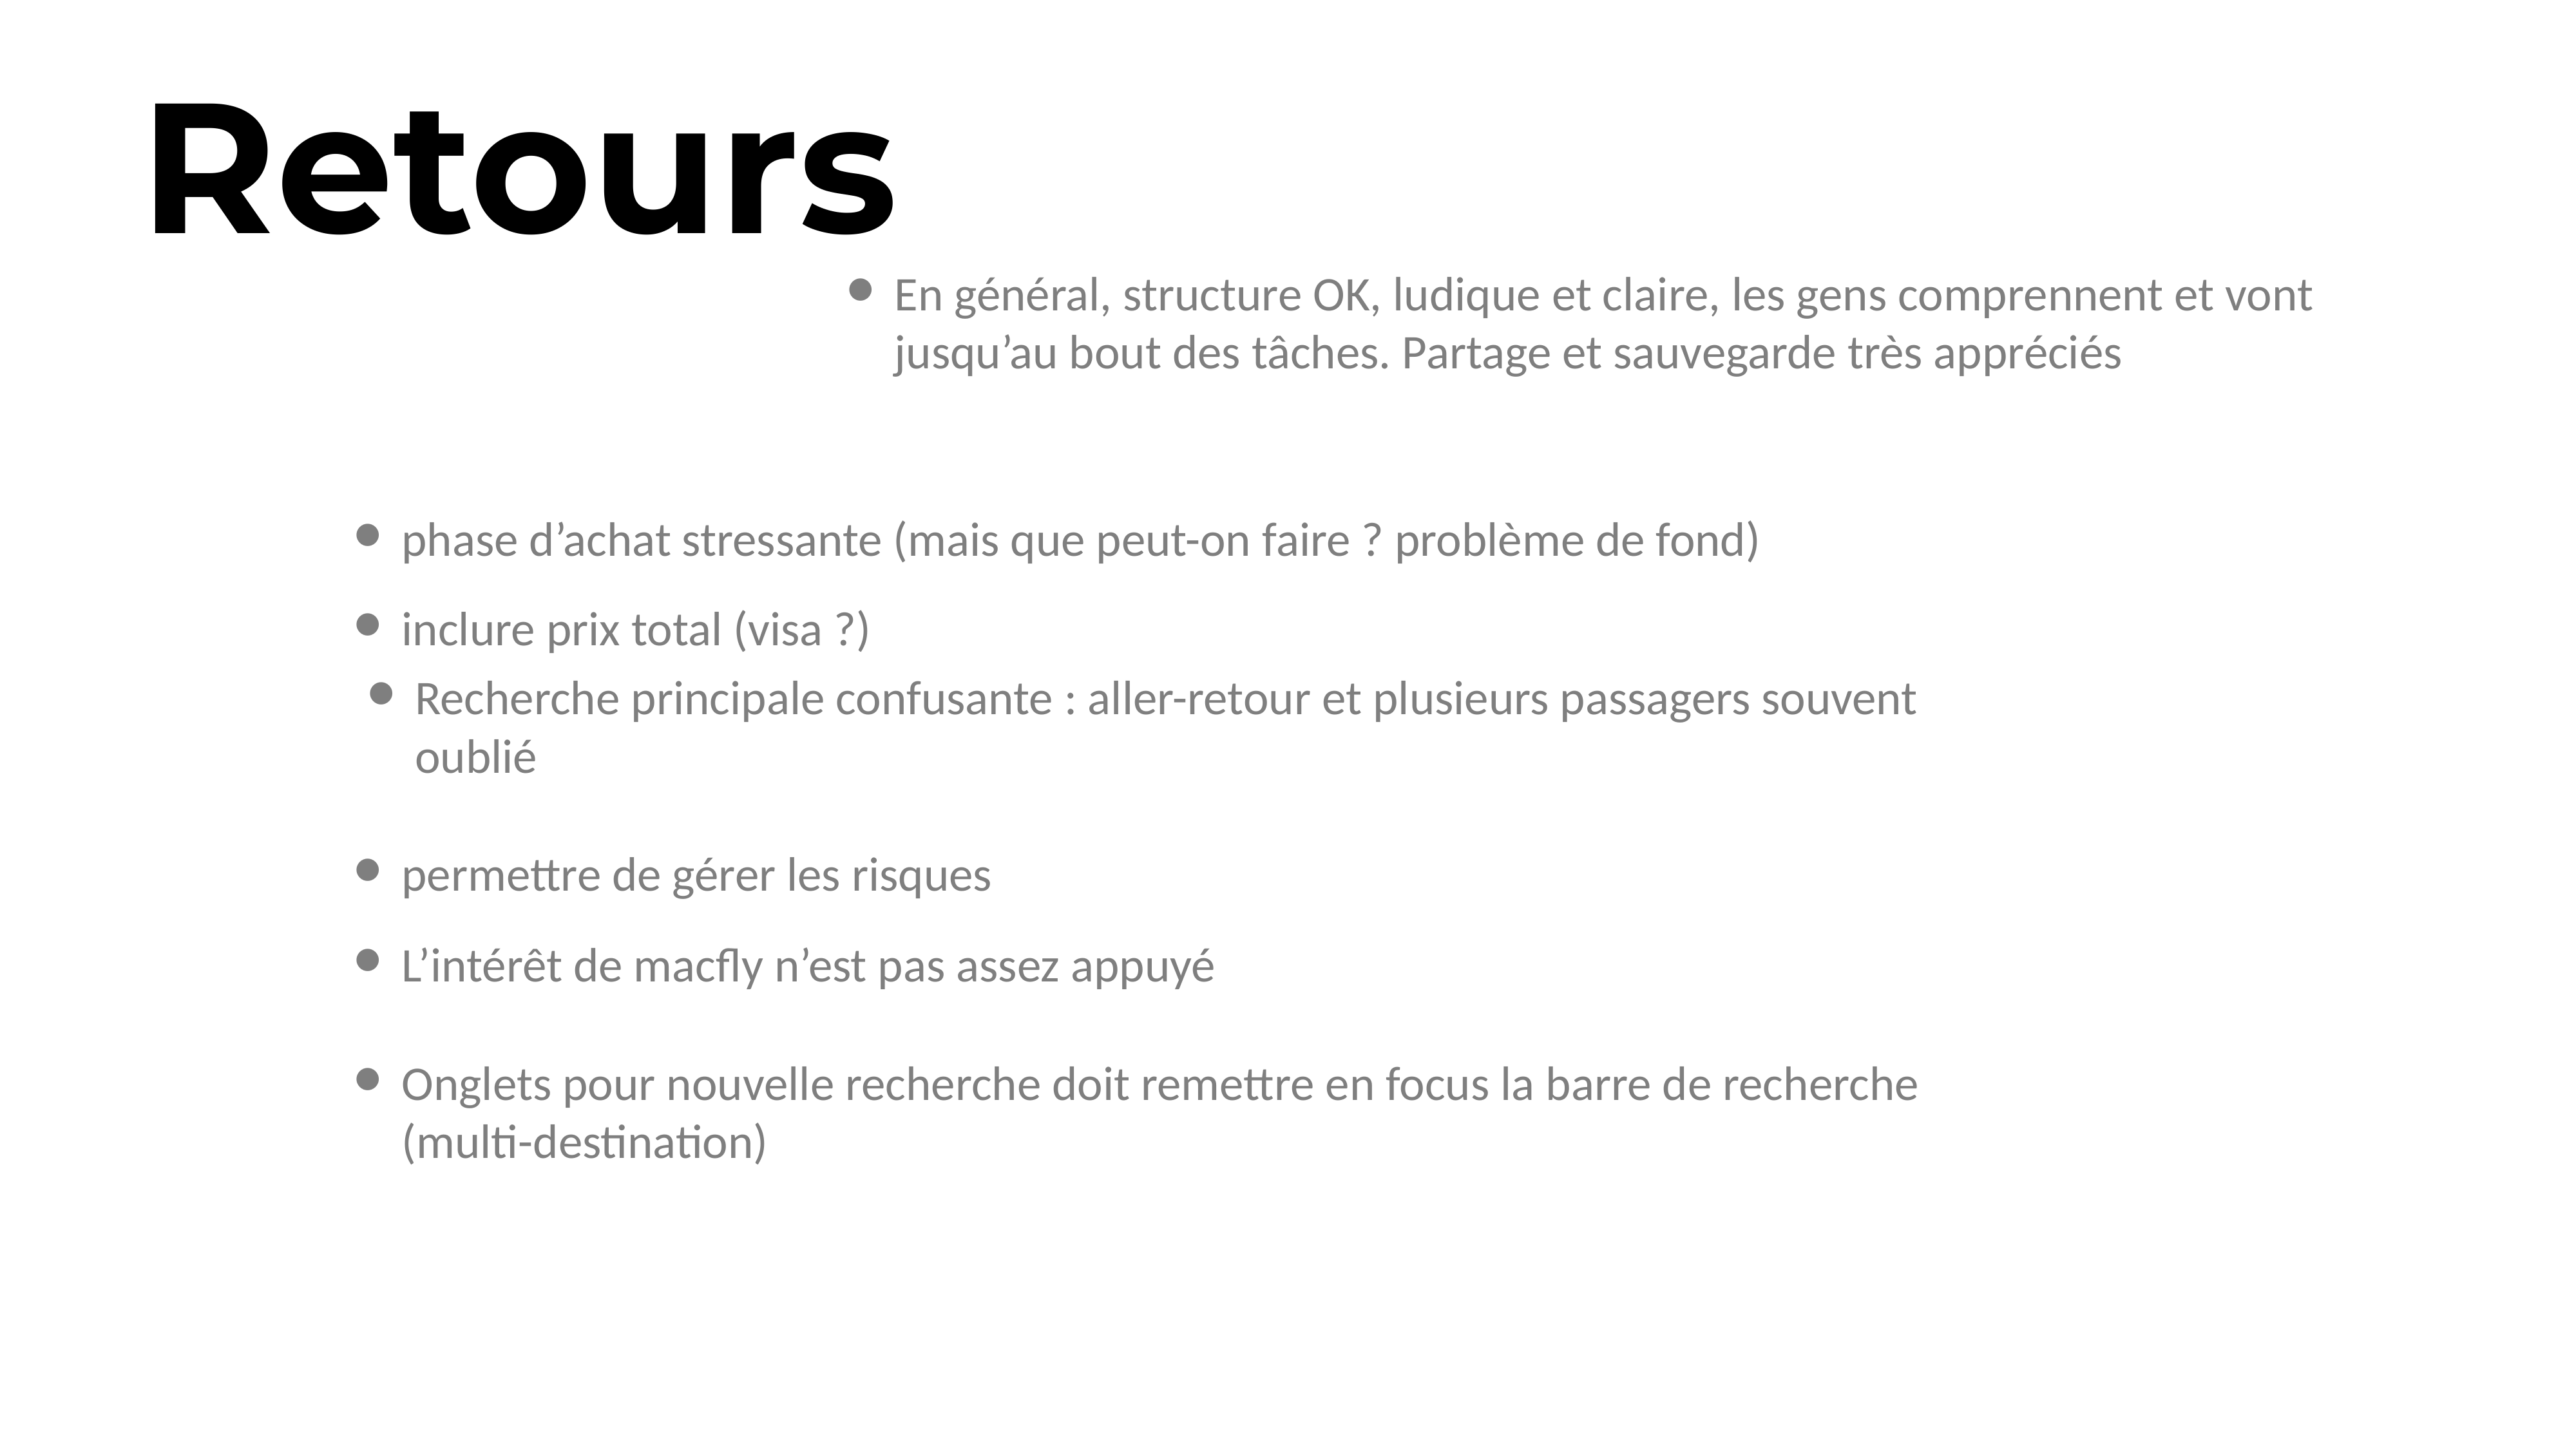

Retours

En général, structure OK, ludique et claire, les gens comprennent et vont jusqu’au bout des tâches. Partage et sauvegarde très appréciés
phase d’achat stressante (mais que peut-on faire ? problème de fond)
inclure prix total (visa ?)
Recherche principale confusante : aller-retour et plusieurs passagers souvent oublié
permettre de gérer les risques
L’intérêt de macfly n’est pas assez appuyé
Onglets pour nouvelle recherche doit remettre en focus la barre de recherche (multi-destination)